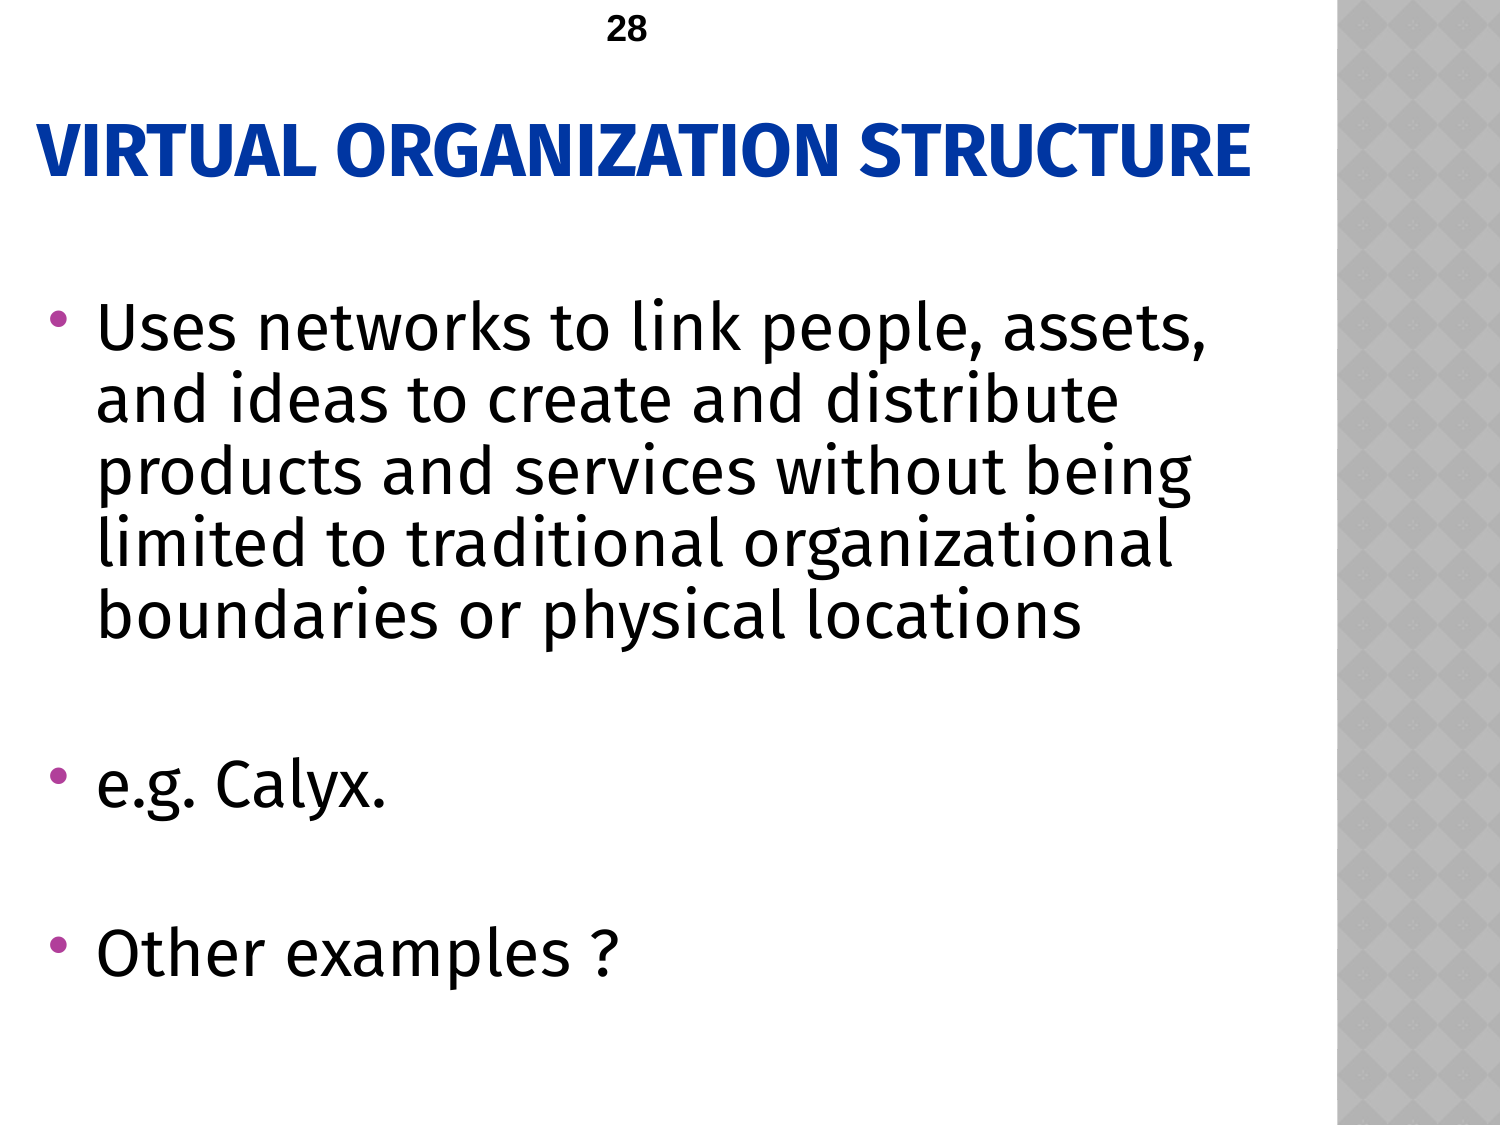

Virtual Organization Structure

Uses networks to link people, assets, and ideas to create and distribute products and services without being limited to traditional organizational boundaries or physical locations

e.g. Calyx.

Other examples ?